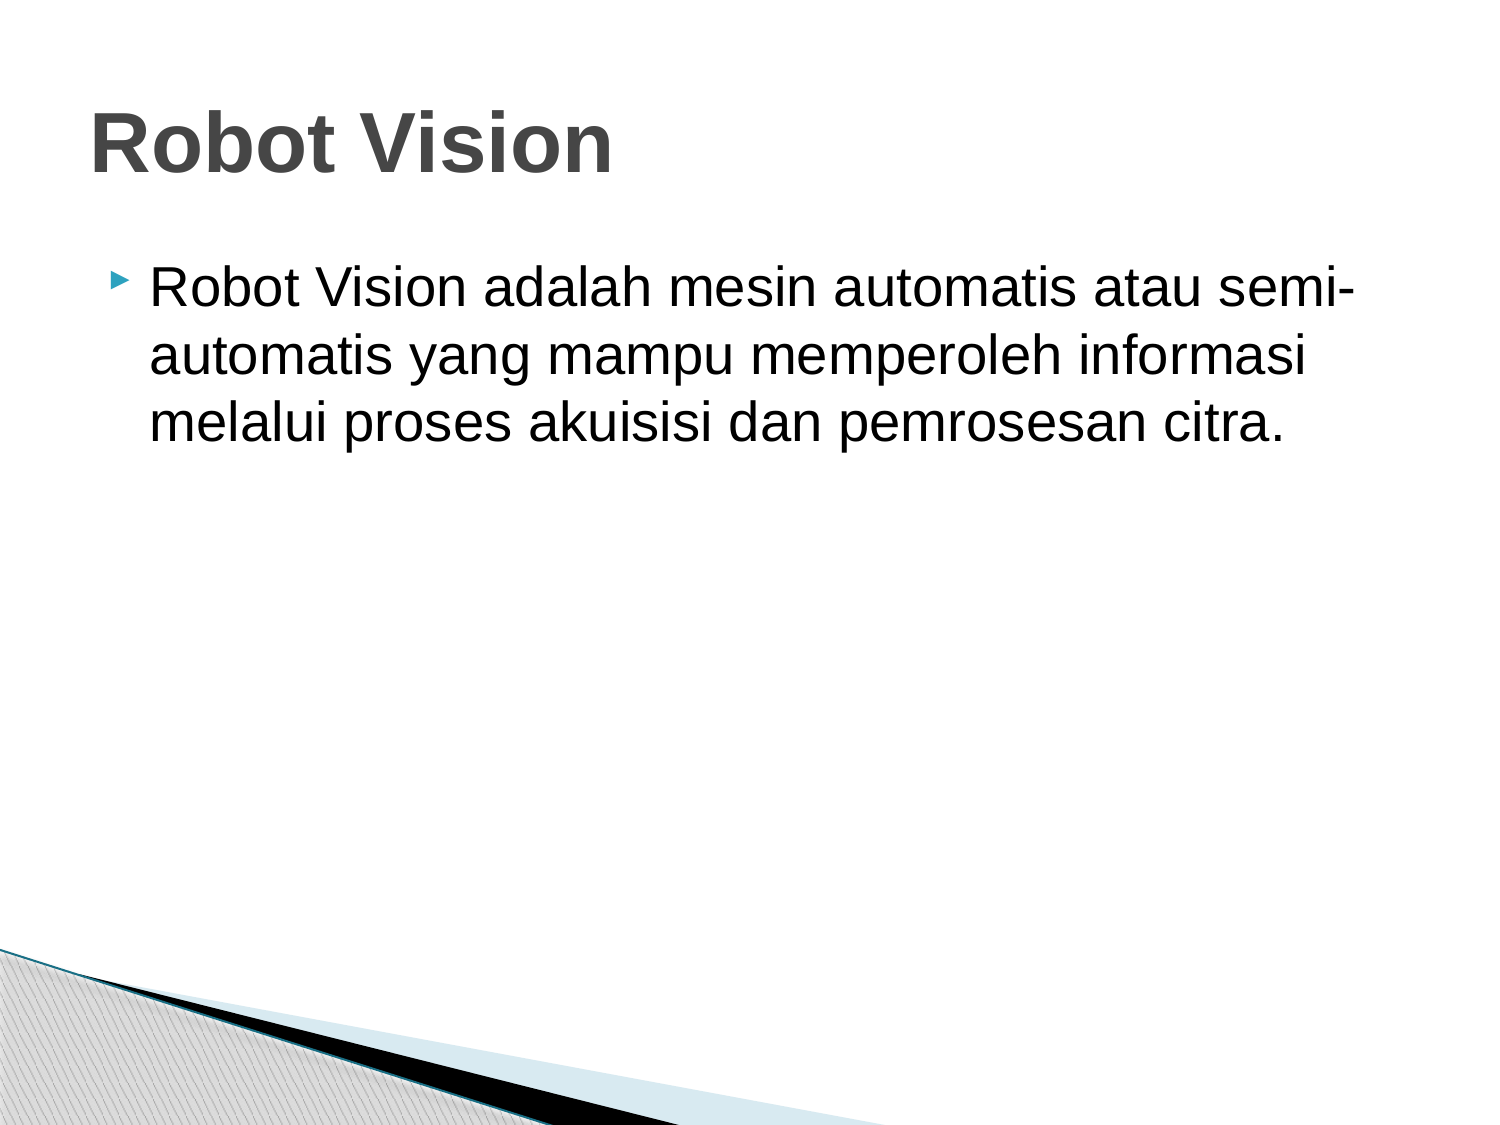

# Robot Vision
Robot Vision adalah mesin automatis atau semi-automatis yang mampu memperoleh informasi melalui proses akuisisi dan pemrosesan citra.